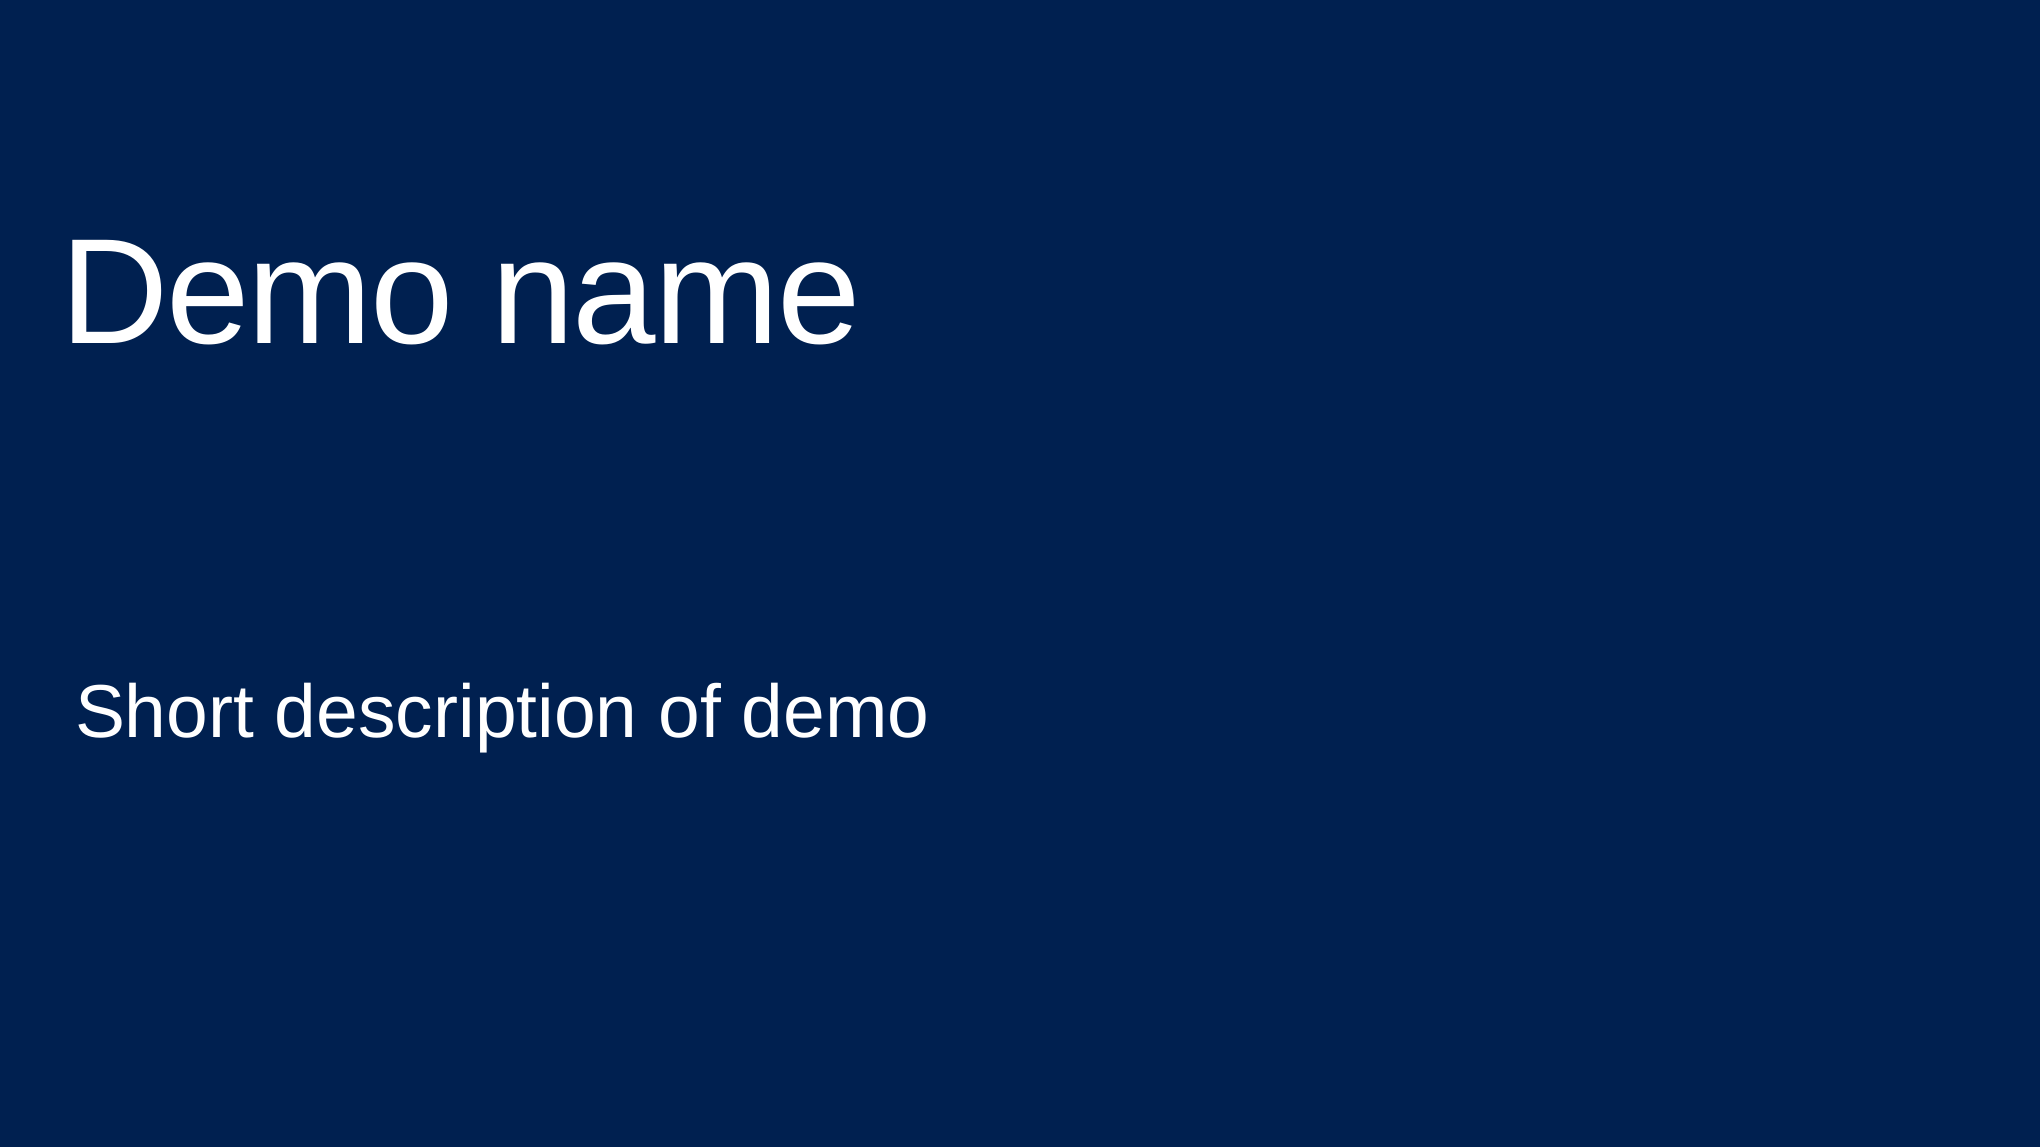

# Demo name
Short description of demo